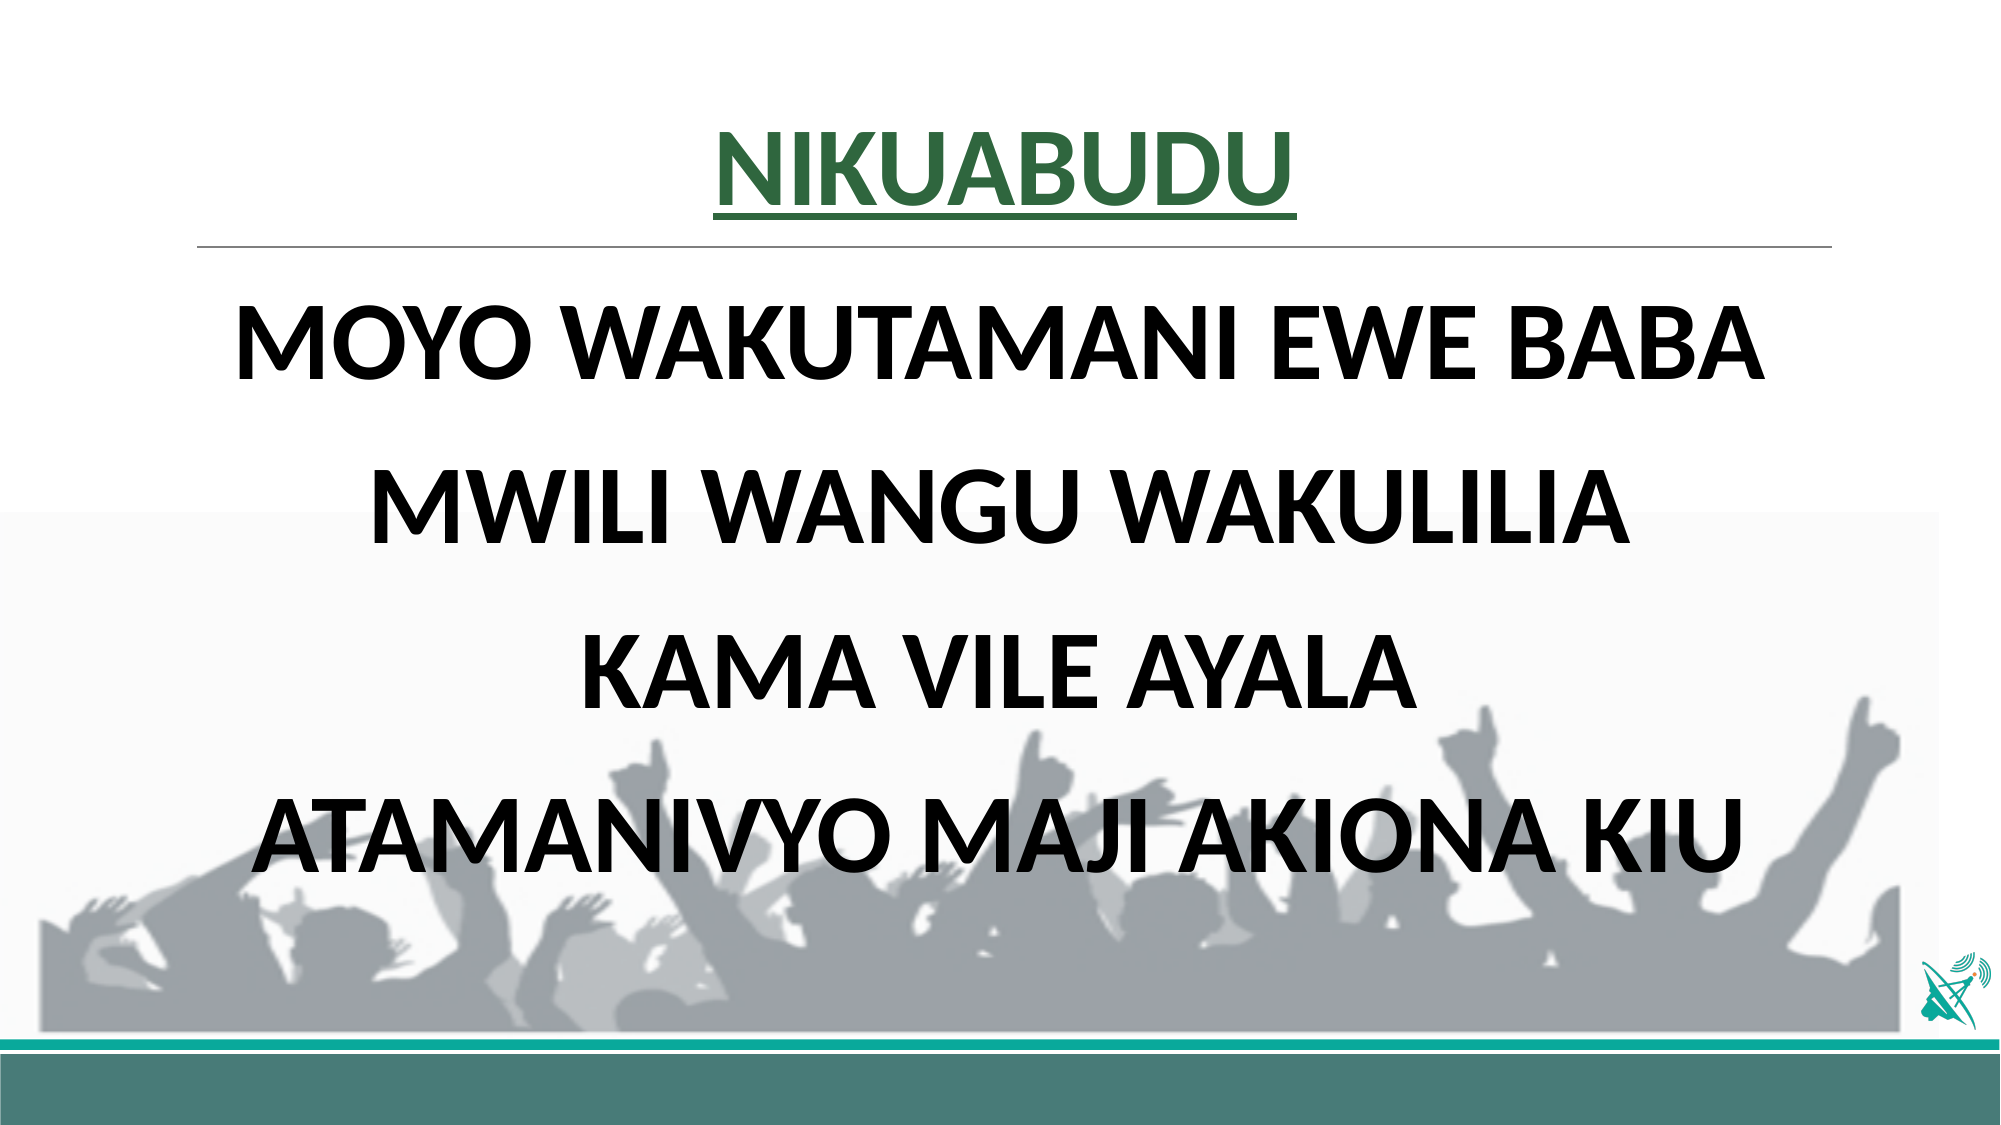

# NIKUABUDU
MOYO WAKUTAMANI EWE BABA
MWILI WANGU WAKULILIA
KAMA VILE AYALA
ATAMANIVYO MAJI AKIONA KIU